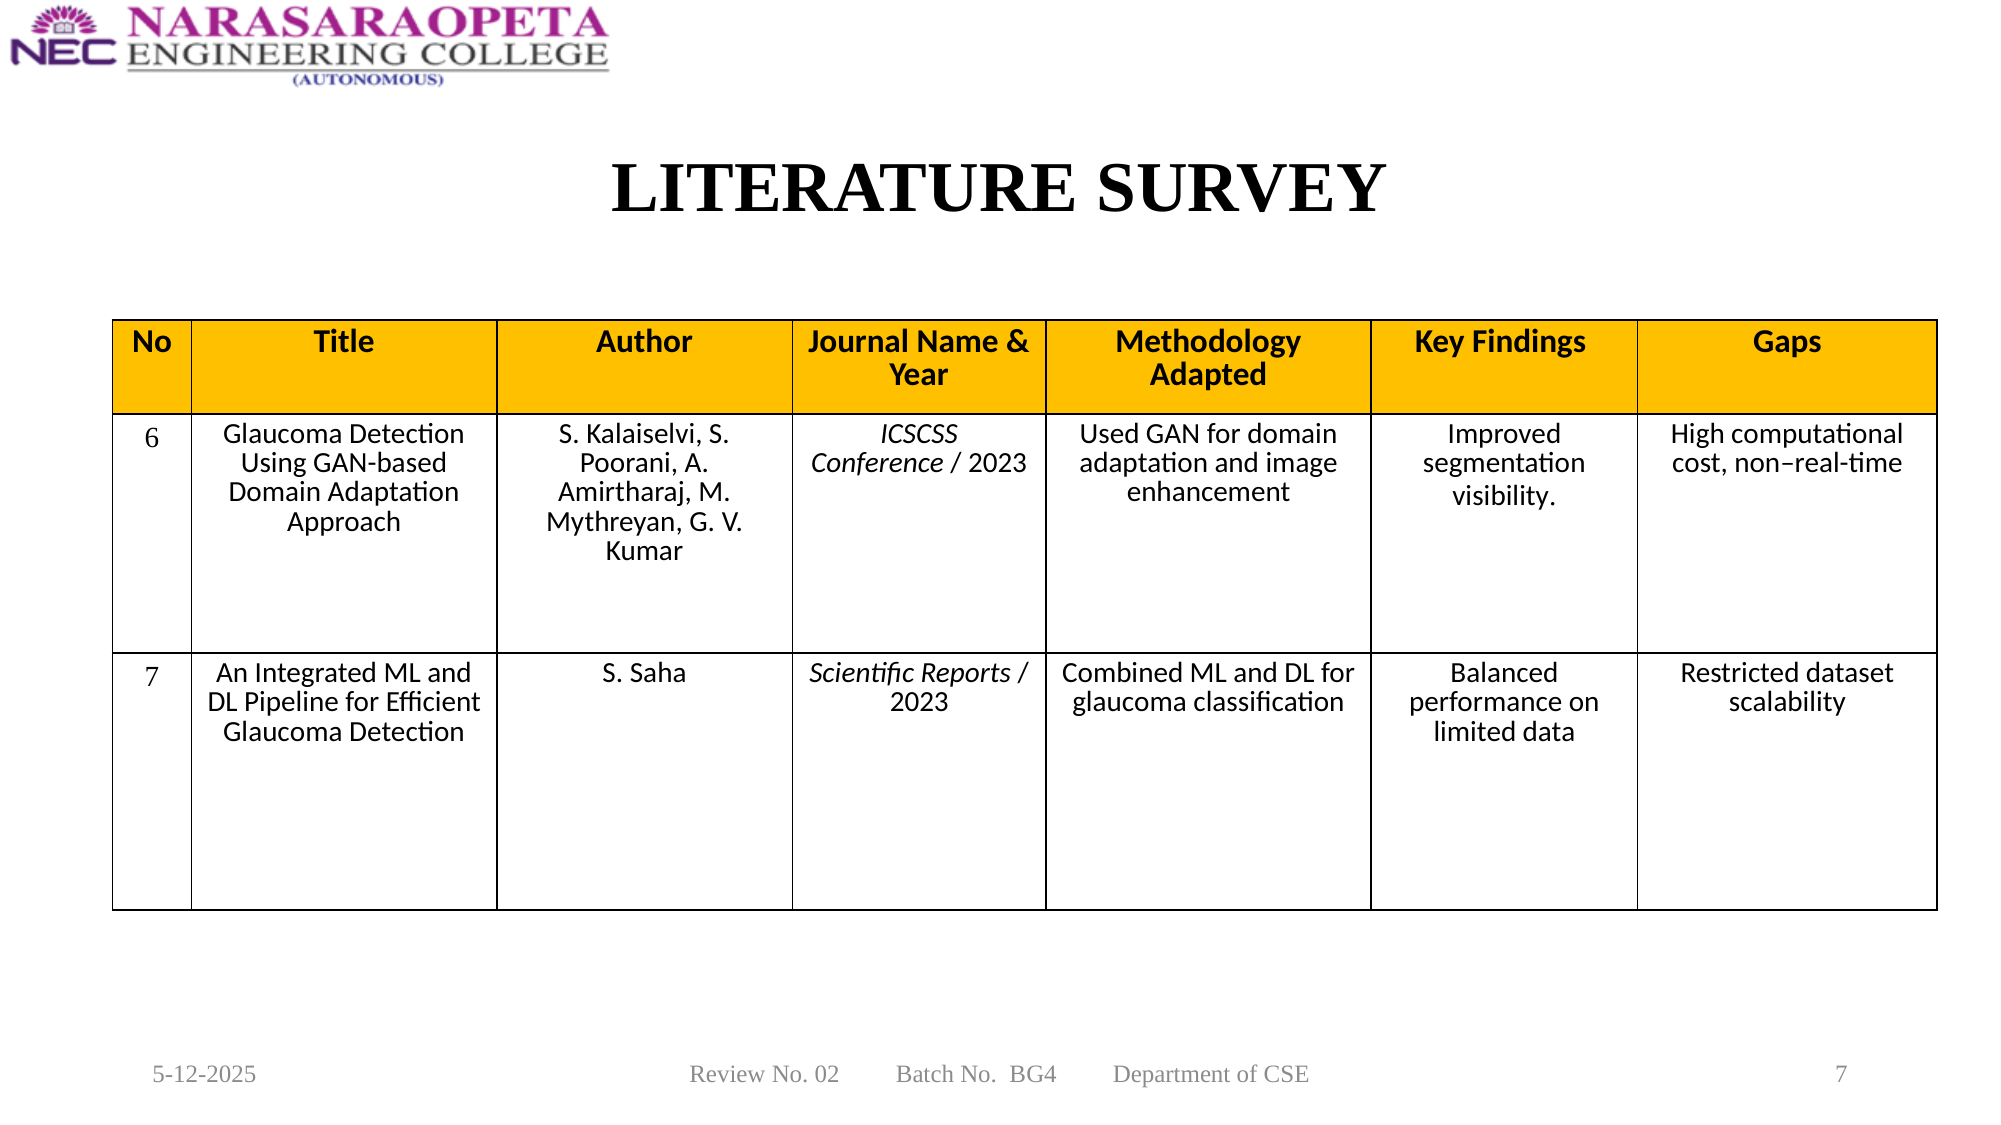

# LITERATURE SURVEY

| No | Title | Author | Journal Name & Year | Methodology Adapted | Key Findings | Gaps |
| --- | --- | --- | --- | --- | --- | --- |
| 6 | Glaucoma Detection Using GAN-based Domain Adaptation Approach | S. Kalaiselvi, S. Poorani, A. Amirtharaj, M. Mythreyan, G. V. Kumar | ICSCSS Conference / 2023 | Used GAN for domain adaptation and image enhancement | Improved segmentation visibility. | High computational cost, non–real-time |
| 7 | An Integrated ML and DL Pipeline for Efficient Glaucoma Detection | S. Saha | Scientific Reports / 2023 | Combined ML and DL for glaucoma classification | Balanced performance on limited data | Restricted dataset scalability |

5-12-2025
Review No. 02         Batch No.  BG4         Department of CSE
7